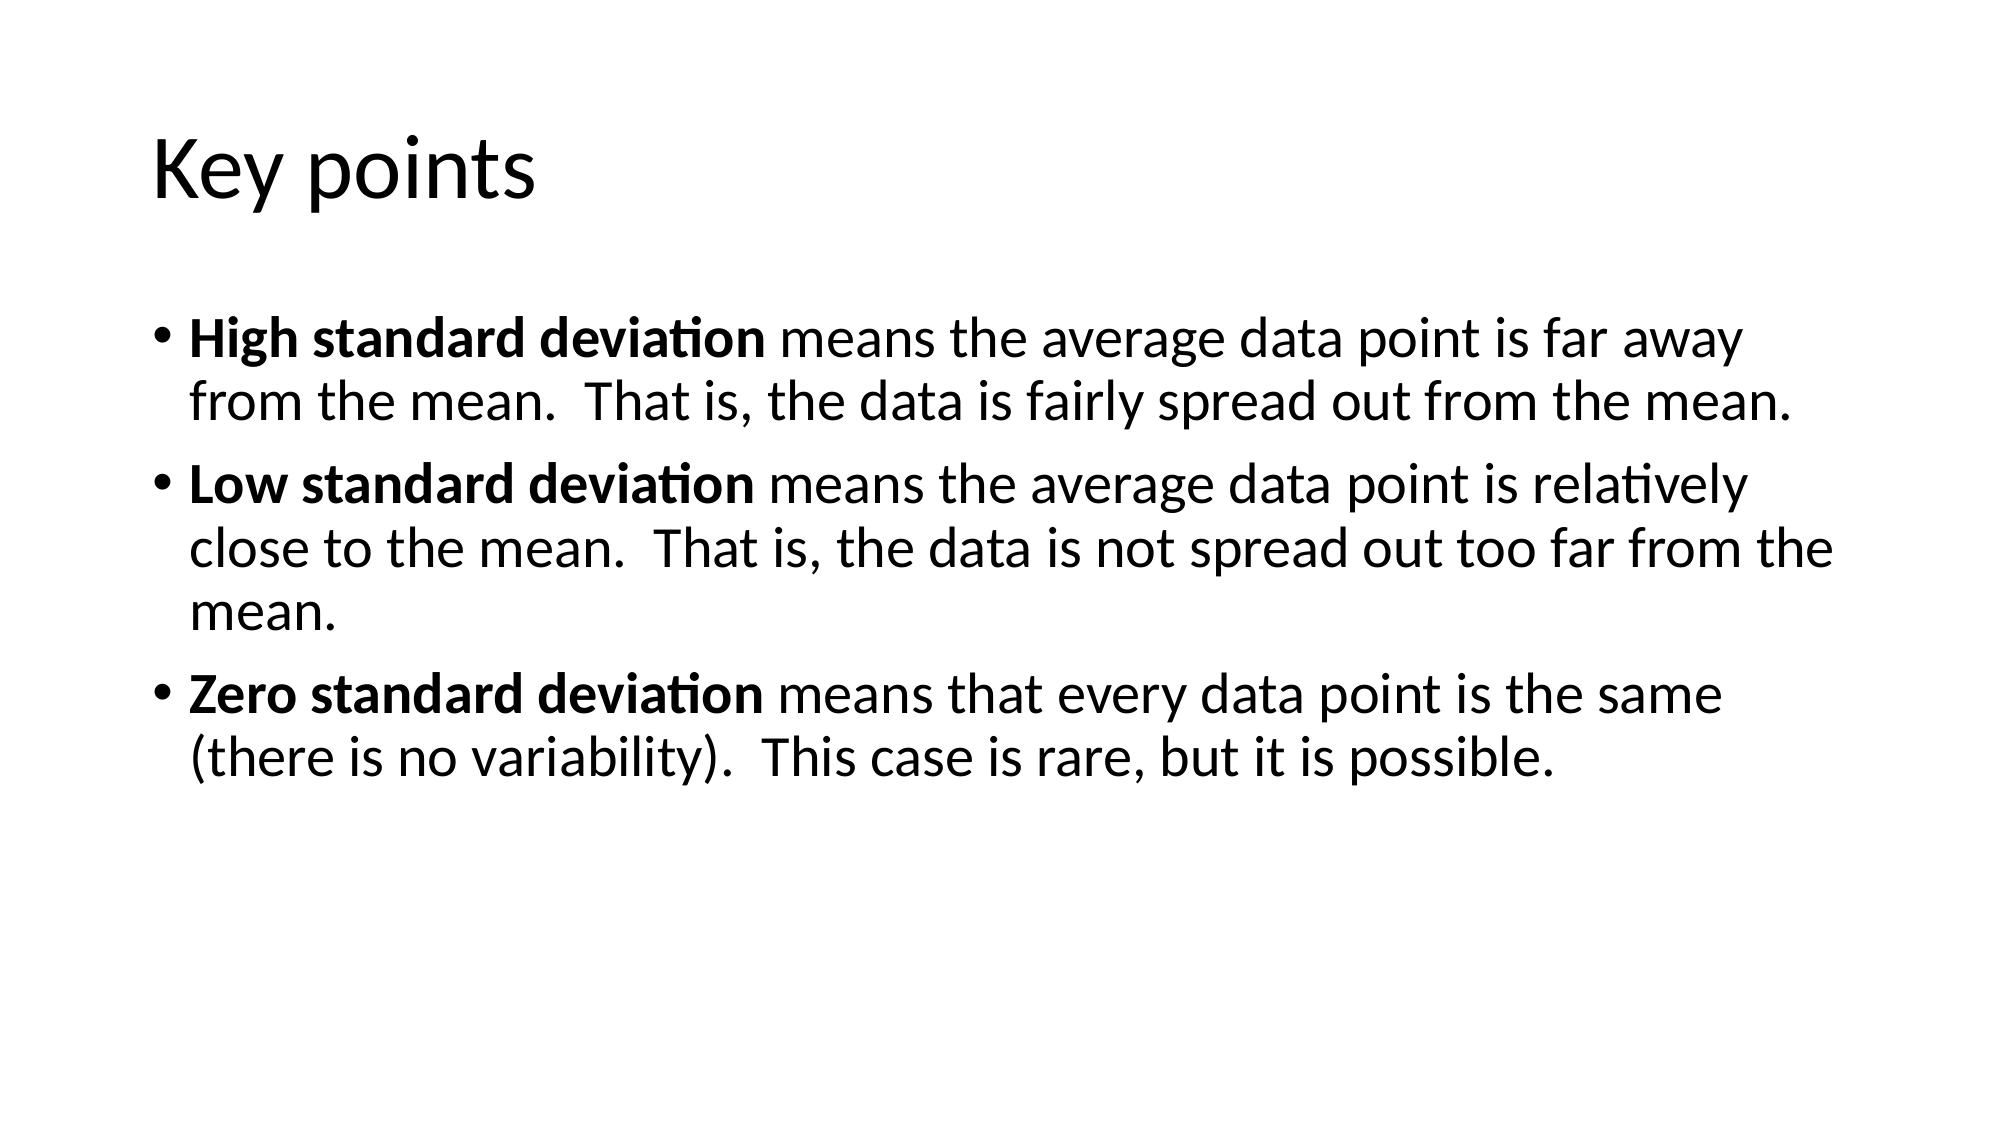

# Key points
High standard deviation means the average data point is far away from the mean.  That is, the data is fairly spread out from the mean.
Low standard deviation means the average data point is relatively close to the mean.  That is, the data is not spread out too far from the mean.
Zero standard deviation means that every data point is the same (there is no variability).  This case is rare, but it is possible.